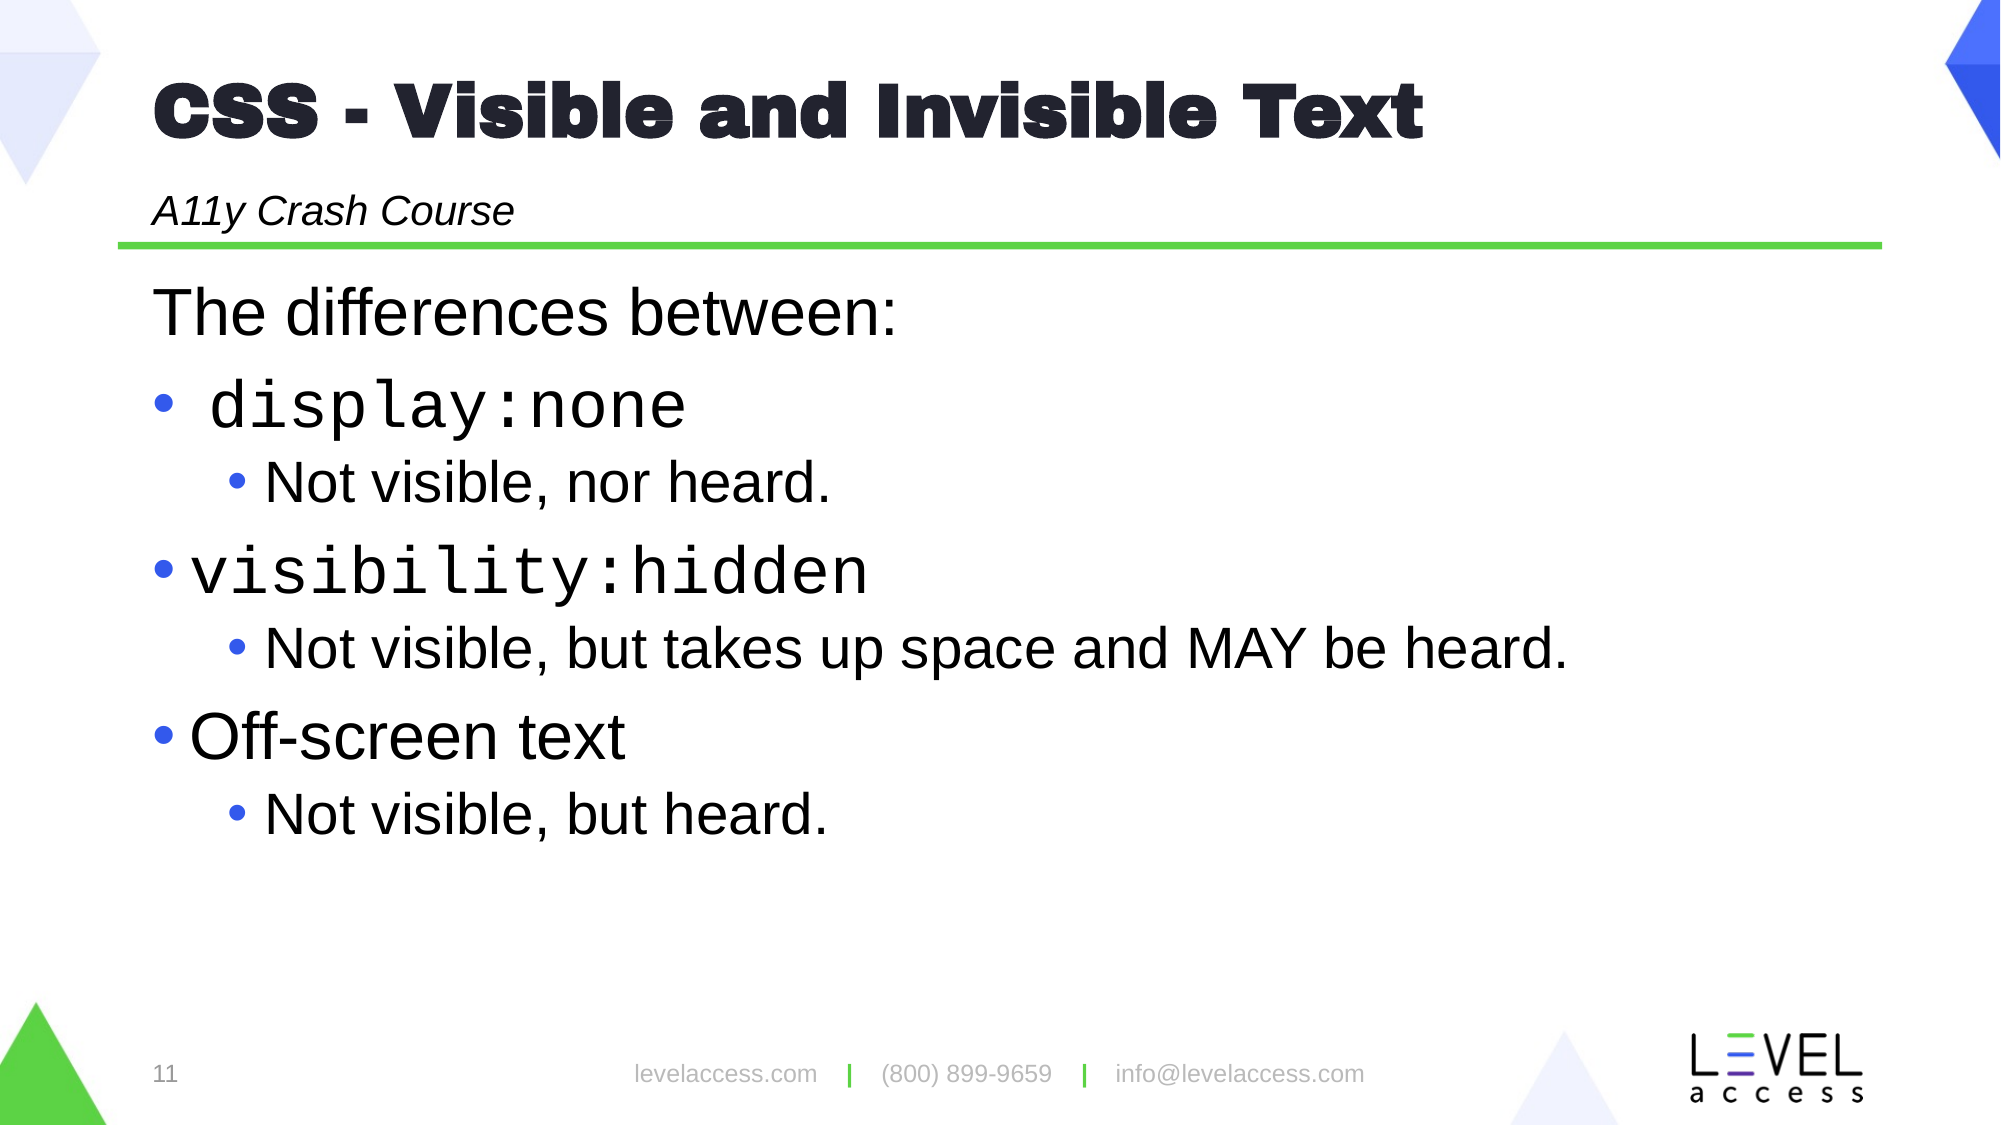

# CSS - Visible and Invisible Text
A11y Crash Course
The differences between:
 display:none
Not visible, nor heard.
visibility:hidden
Not visible, but takes up space and MAY be heard.
Off-screen text
Not visible, but heard.
11
levelaccess.com    |    (800) 899-9659    |    info@levelaccess.com